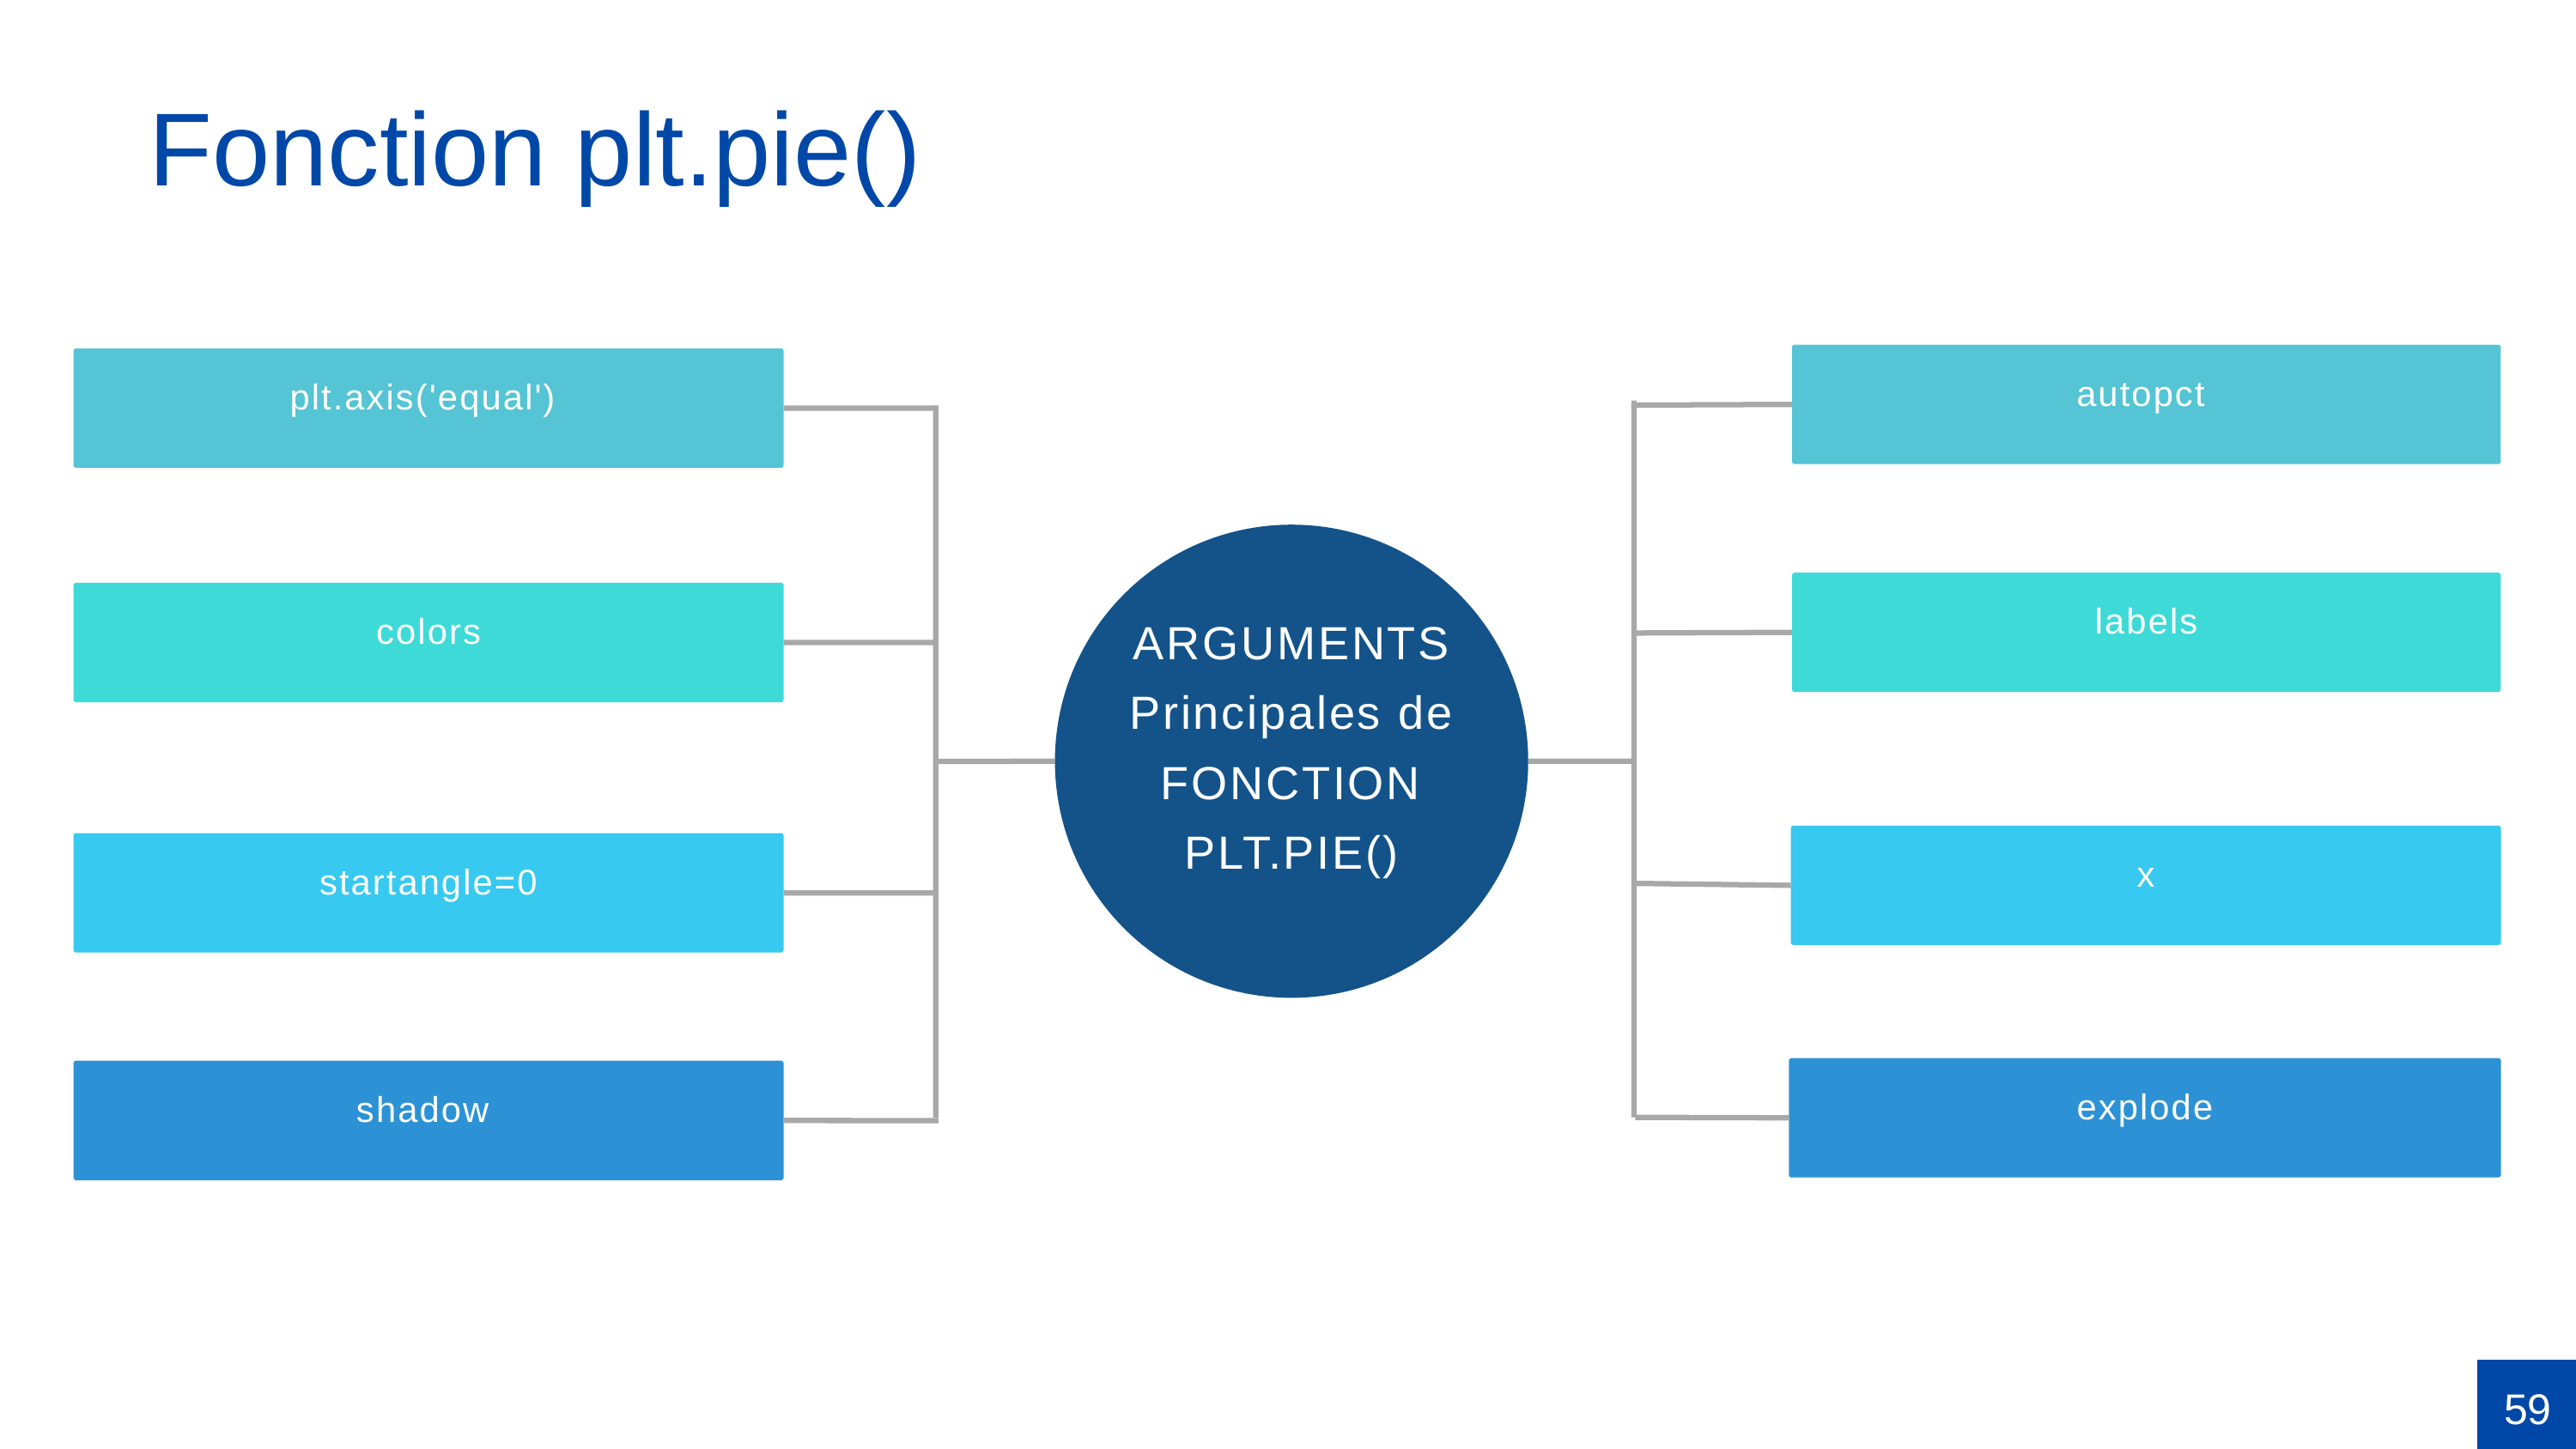

Fonction plt.pie()

autopct

plt.axis('equal')

ARGUMENTS
Principales de
FONCTION PLT.PIE()

labels

colors

x

startangle=0

explode

shadow

59